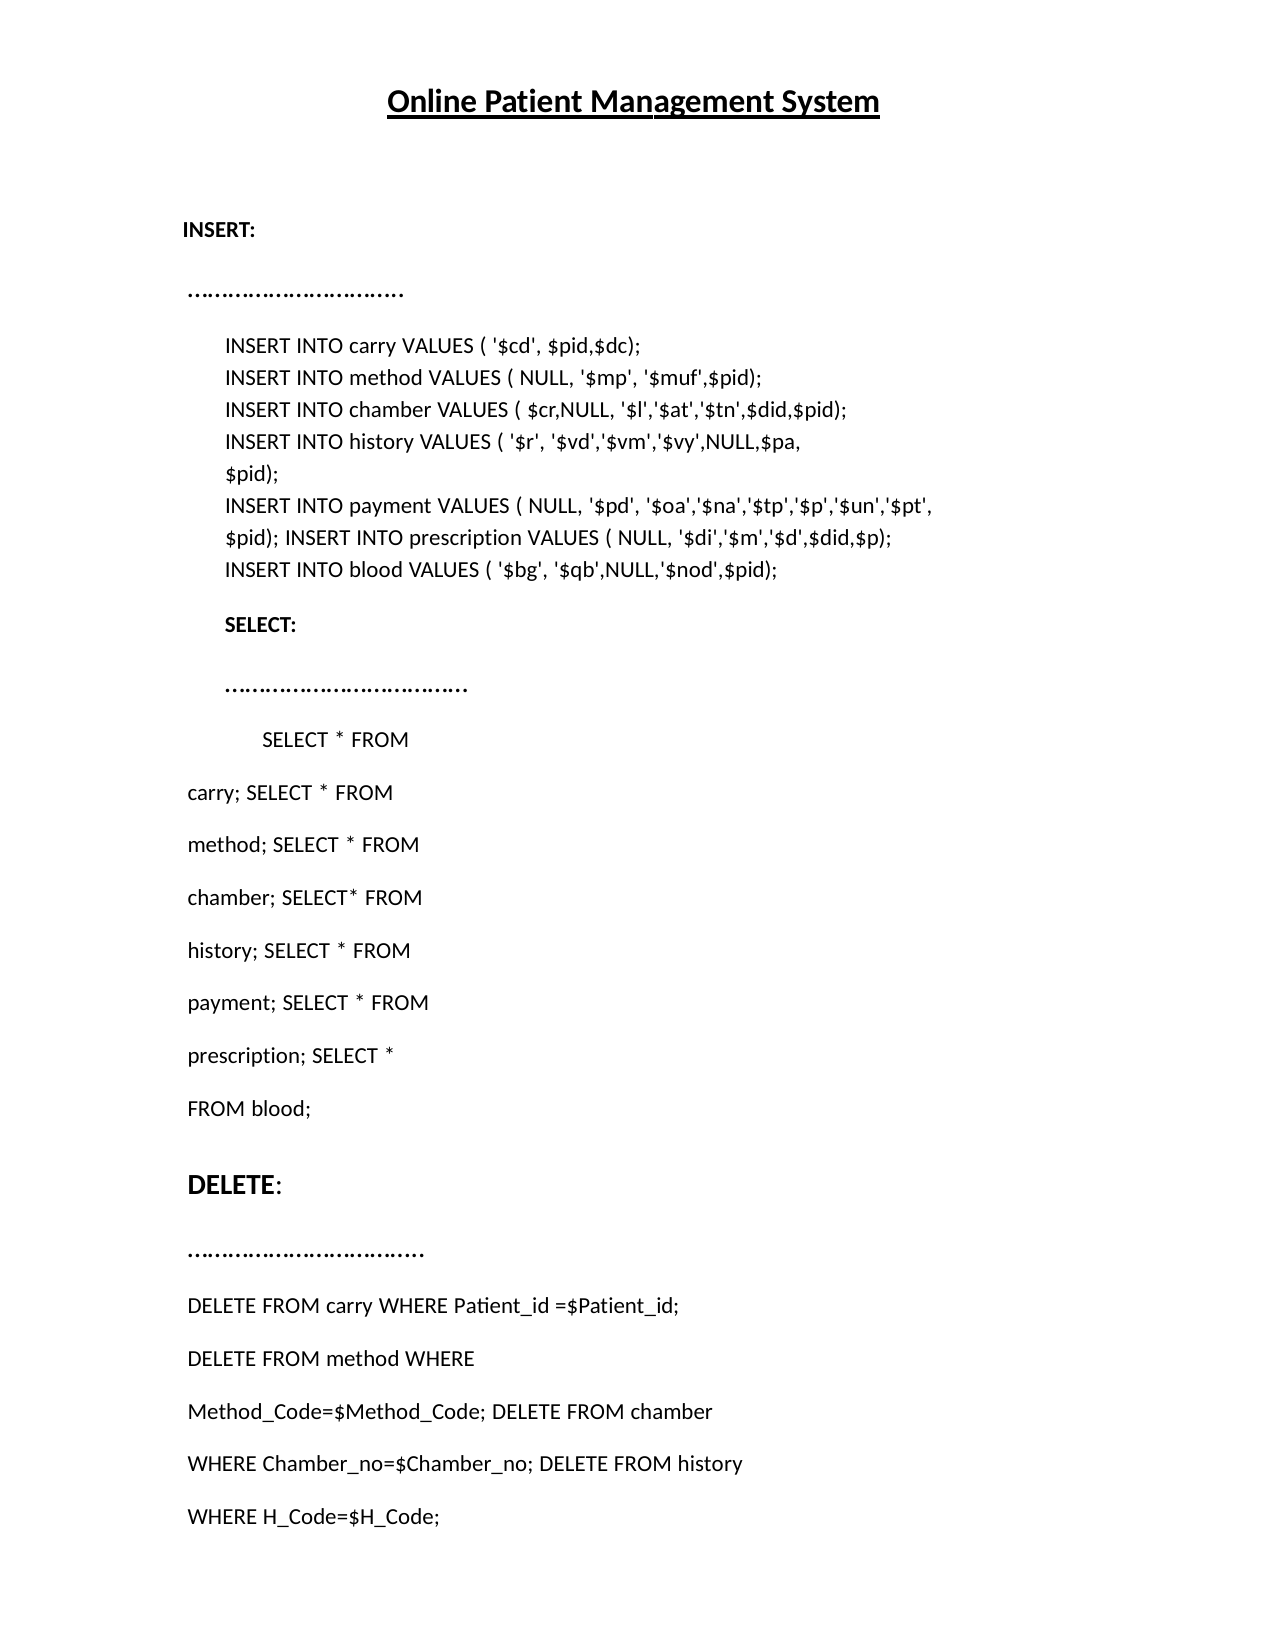

Online Patient Management System
INSERT:

…………………………..

INSERT INTO carry VALUES ( '$cd', $pid,$dc);
INSERT INTO method VALUES ( NULL, '$mp', '$muf',$pid);
INSERT INTO chamber VALUES ( $cr,NULL, '$l','$at','$tn',$did,$pid); INSERT INTO history VALUES ( '$r', '$vd','$vm','$vy',NULL,$pa,$pid);
INSERT INTO payment VALUES ( NULL, '$pd', '$oa','$na','$tp','$p','$un','$pt',$pid); INSERT INTO prescription VALUES ( NULL, '$di','$m','$d',$did,$p);
INSERT INTO blood VALUES ( '$bg', '$qb',NULL,'$nod',$pid);

SELECT:

………………………………
SELECT * FROM carry; SELECT * FROM method; SELECT * FROM chamber; SELECT* FROM history; SELECT * FROM payment; SELECT * FROM prescription; SELECT * FROM blood;
DELETE:

……………………………..

DELETE FROM carry WHERE Patient_id =$Patient_id;
DELETE FROM method WHERE Method_Code=$Method_Code; DELETE FROM chamber WHERE Chamber_no=$Chamber_no; DELETE FROM history WHERE H_Code=$H_Code;